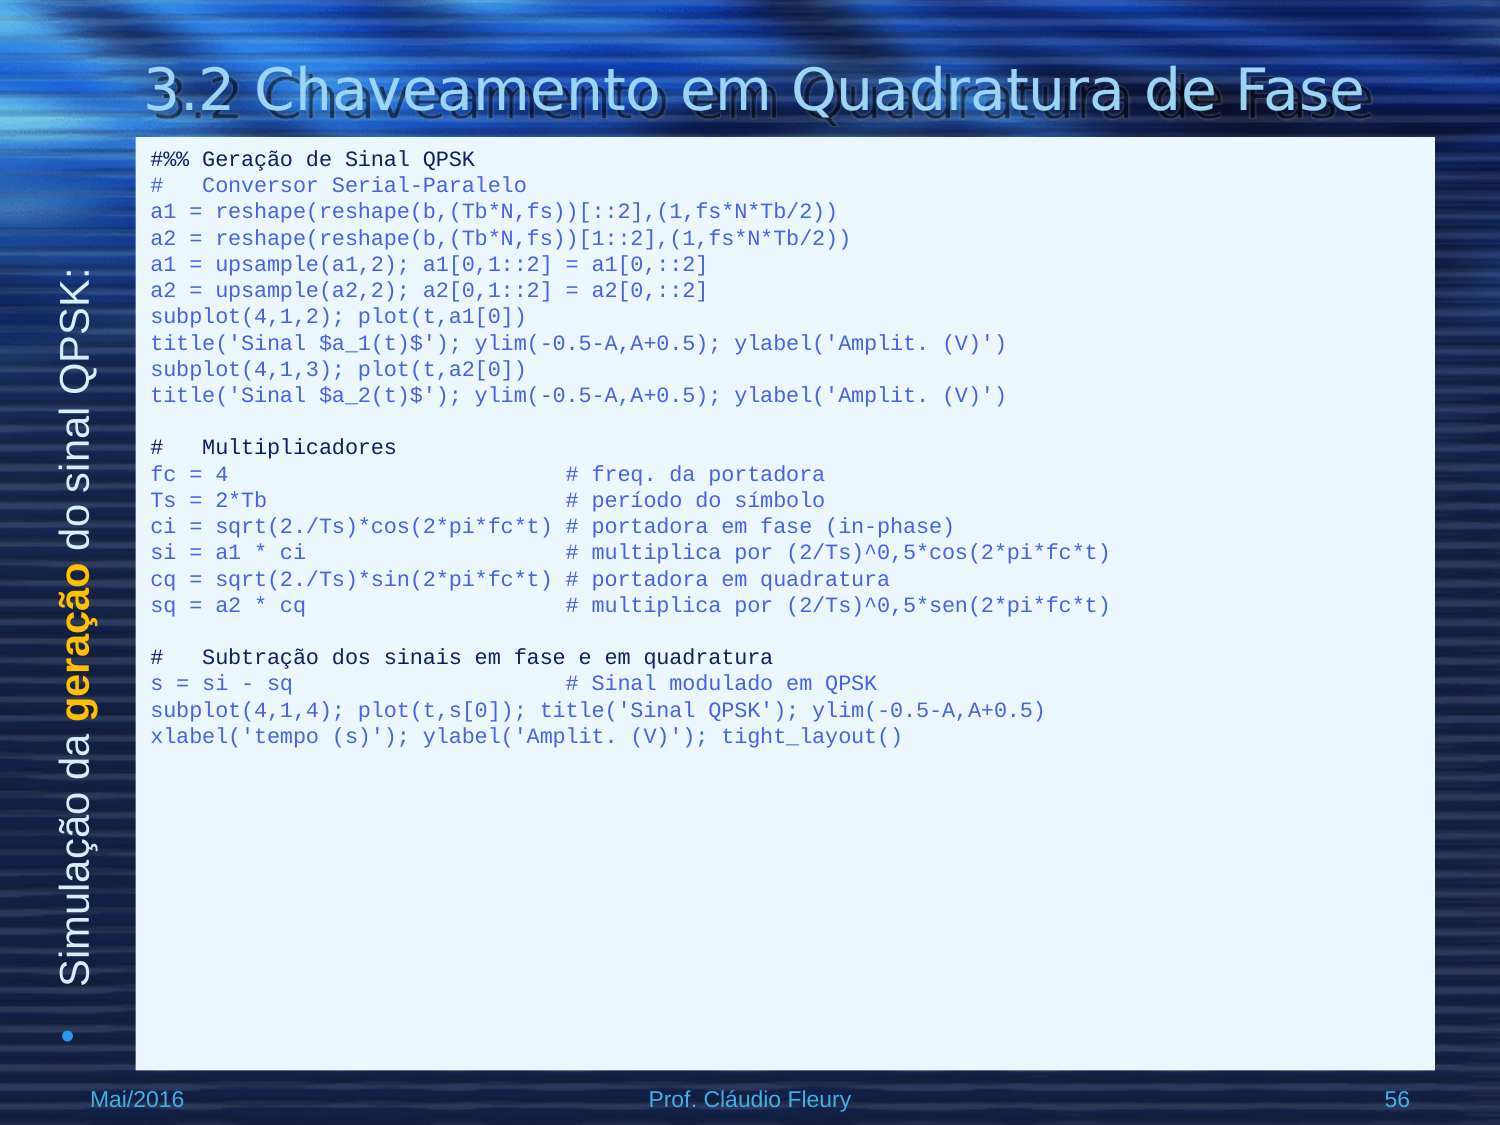

# 3.2 Chaveamento em Quadratura de Fase
#%% Geração de Sinal QPSK
#   Conversor Serial-Paralelo
a1 = reshape(reshape(b,(Tb*N,fs))[::2],(1,fs*N*Tb/2))
a2 = reshape(reshape(b,(Tb*N,fs))[1::2],(1,fs*N*Tb/2))
a1 = upsample(a1,2); a1[0,1::2] = a1[0,::2]
a2 = upsample(a2,2); a2[0,1::2] = a2[0,::2]
subplot(4,1,2); plot(t,a1[0])
title('Sinal $a_1(t)$'); ylim(-0.5-A,A+0.5); ylabel('Amplit. (V)')
subplot(4,1,3); plot(t,a2[0])
title('Sinal $a_2(t)$'); ylim(-0.5-A,A+0.5); ylabel('Amplit. (V)')

#   Multiplicadores
fc = 4                          # freq. da portadora
Ts = 2*Tb                       # período do símbolo
ci = sqrt(2./Ts)*cos(2*pi*fc*t) # portadora em fase (in-phase)
si = a1 * ci                    # multiplica por (2/Ts)^0,5*cos(2*pi*fc*t)
cq = sqrt(2./Ts)*sin(2*pi*fc*t) # portadora em quadratura
sq = a2 * cq                    # multiplica por (2/Ts)^0,5*sen(2*pi*fc*t)

#   Subtração dos sinais em fase e em quadratura
s = si - sq                     # Sinal modulado em QPSK
subplot(4,1,4); plot(t,s[0]); title('Sinal QPSK'); ylim(-0.5-A,A+0.5)
xlabel('tempo (s)'); ylabel('Amplit. (V)'); tight_layout()

Simulação da geração do sinal QPSK:
Mai/2016
Prof. Cláudio Fleury
56